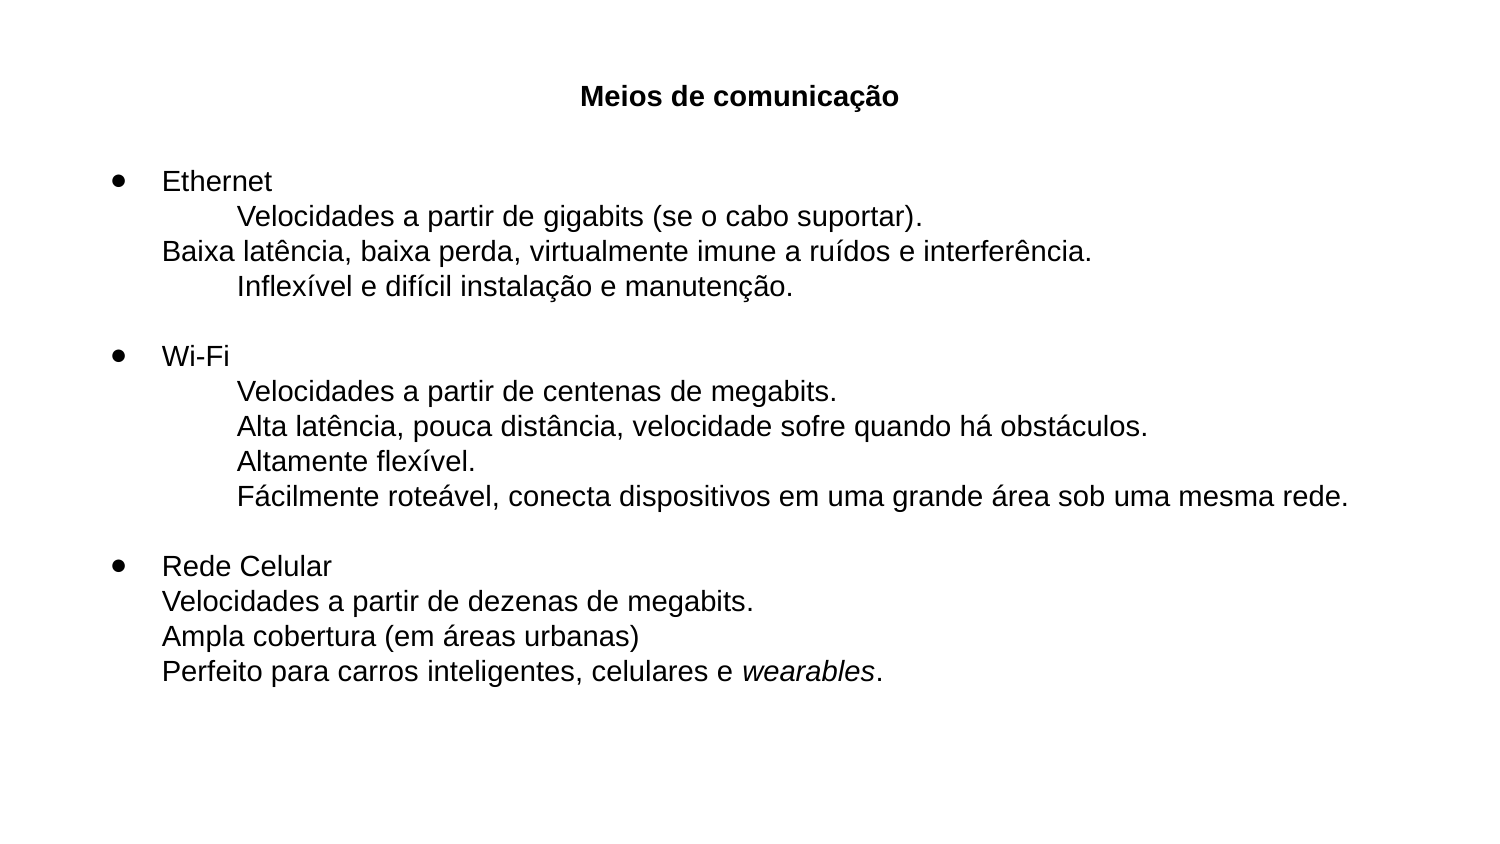

Meios de comunicação
Ethernet
	Velocidades a partir de gigabits (se o cabo suportar).
Baixa latência, baixa perda, virtualmente imune a ruídos e interferência.
	Inflexível e difícil instalação e manutenção.

Wi-Fi
	Velocidades a partir de centenas de megabits.
	Alta latência, pouca distância, velocidade sofre quando há obstáculos.
	Altamente flexível.
	Fácilmente roteável, conecta dispositivos em uma grande área sob uma mesma rede.

Rede Celular
Velocidades a partir de dezenas de megabits.
Ampla cobertura (em áreas urbanas)
Perfeito para carros inteligentes, celulares e wearables.